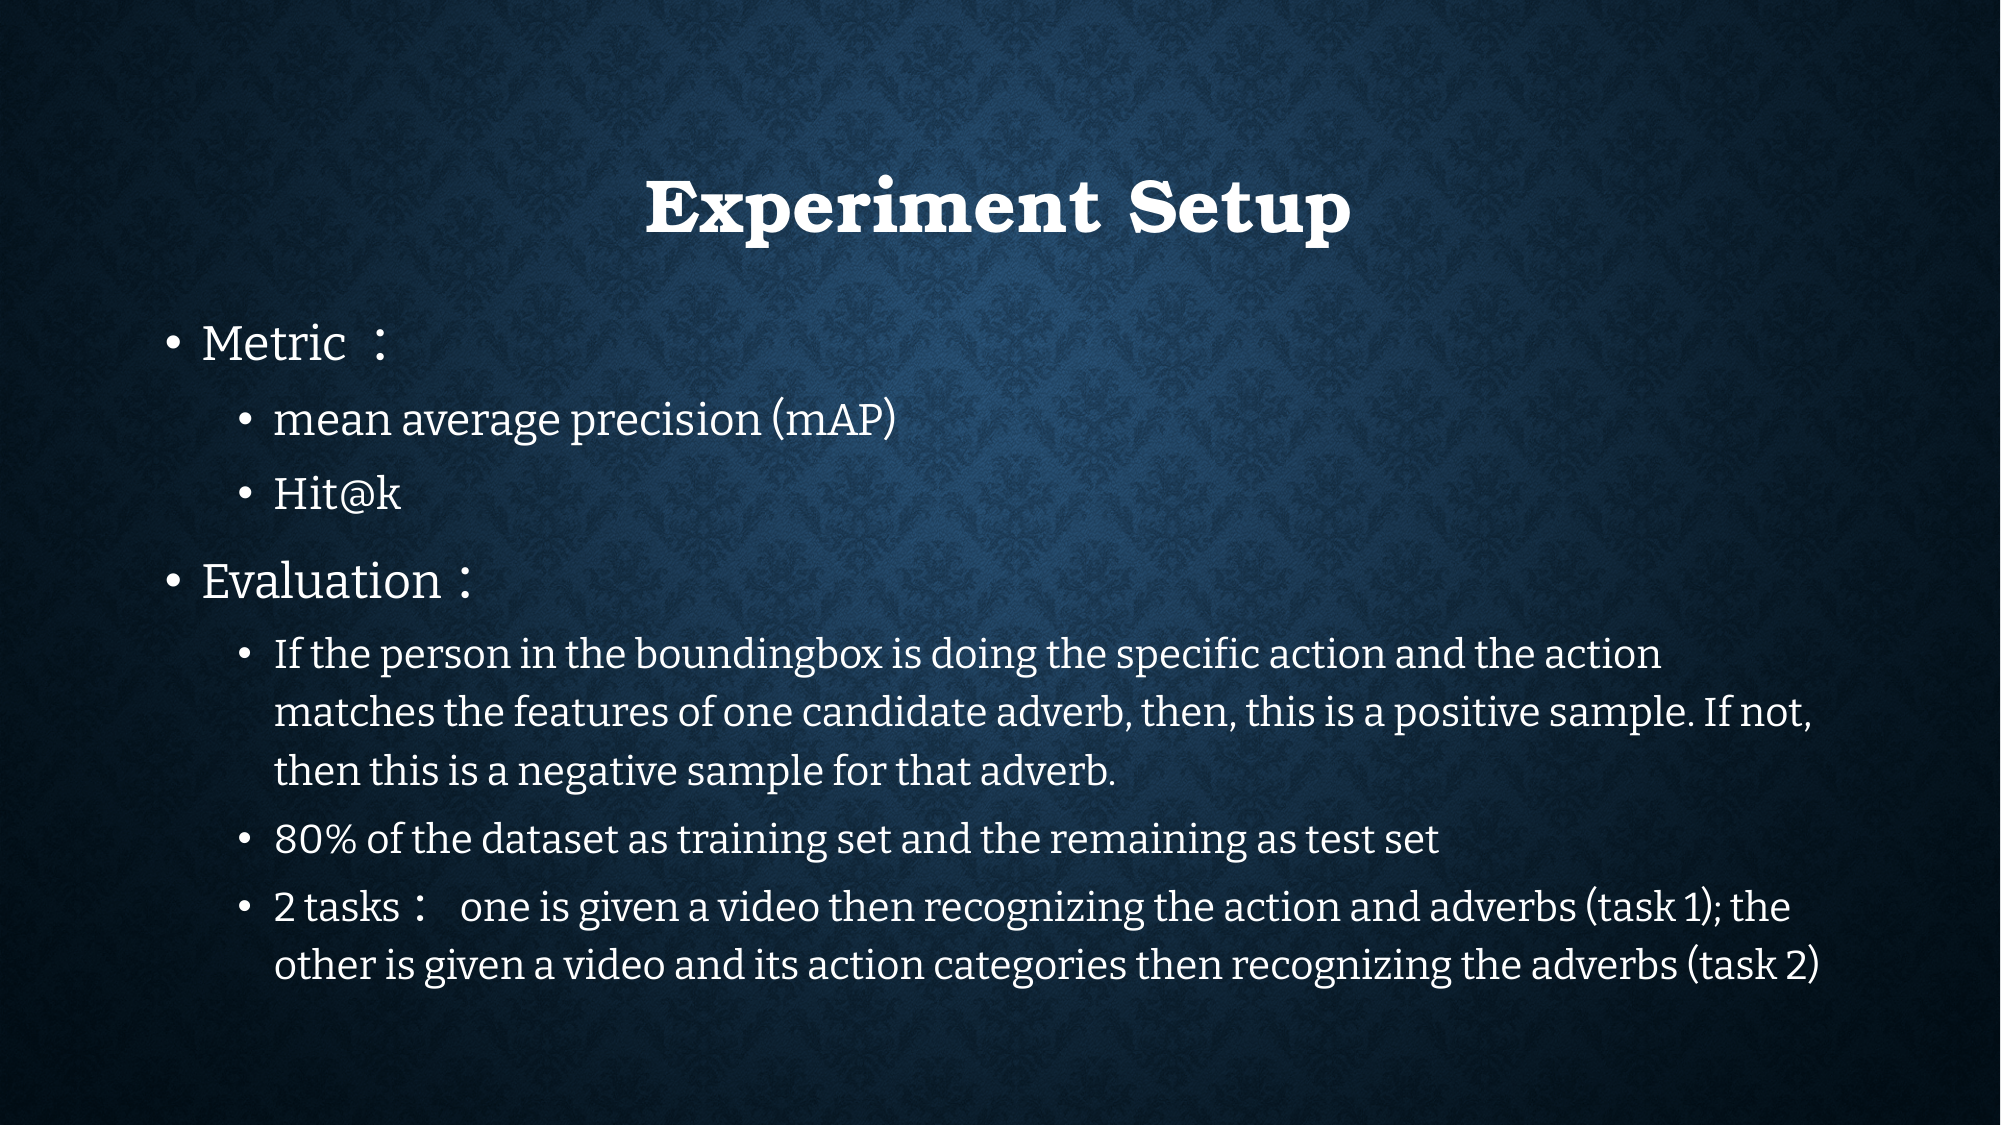

# Experiment Setup
Metric ：
mean average precision (mAP)
Hit@k
Evaluation：
If the person in the boundingbox is doing the specific action and the action matches the features of one candidate adverb, then, this is a positive sample. If not, then this is a negative sample for that adverb.
80% of the dataset as training set and the remaining as test set
2 tasks：one is given a video then recognizing the action and adverbs (task 1); the other is given a video and its action categories then recognizing the adverbs (task 2)